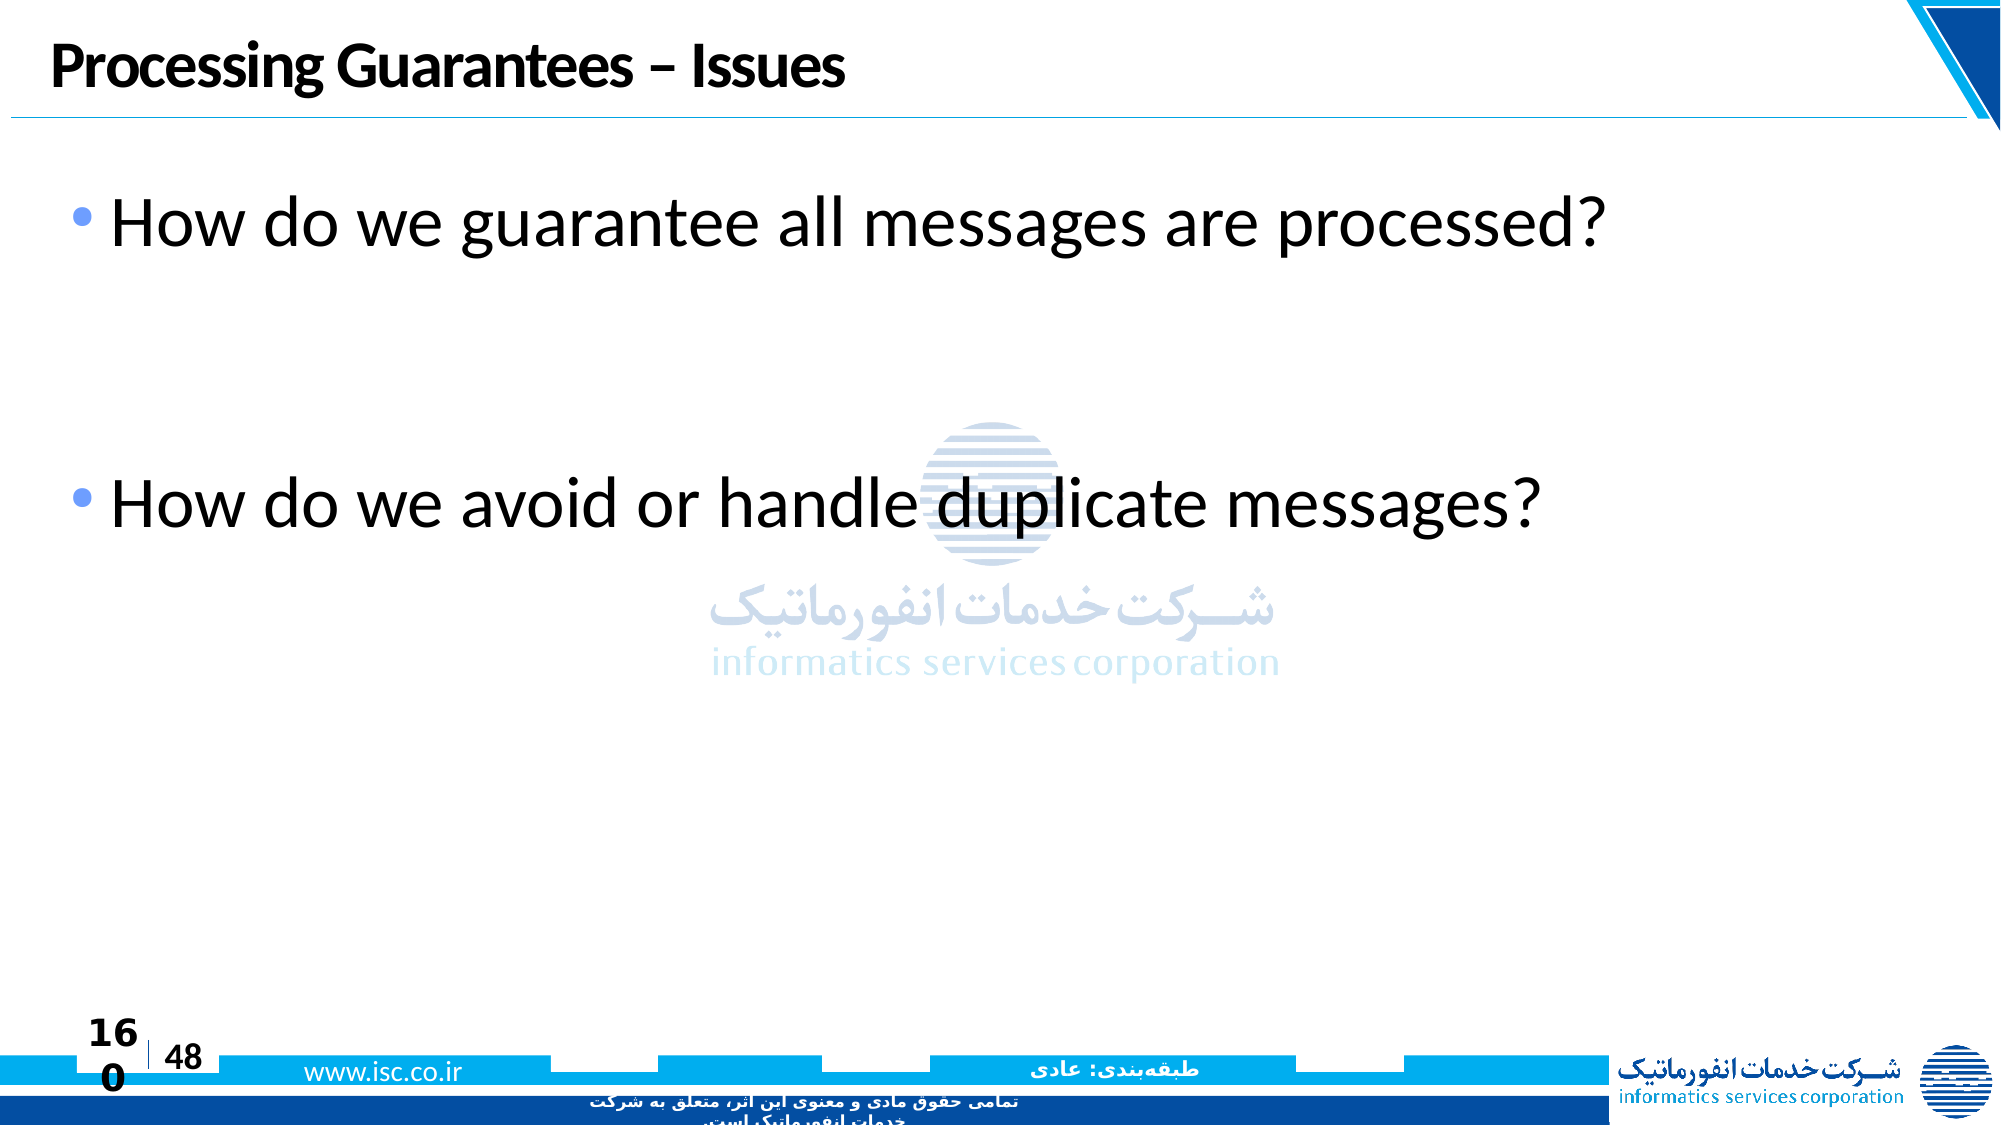

# Processing Guarantees – Issues
How do we guarantee all messages are processed?

How do we avoid or handle duplicate messages?